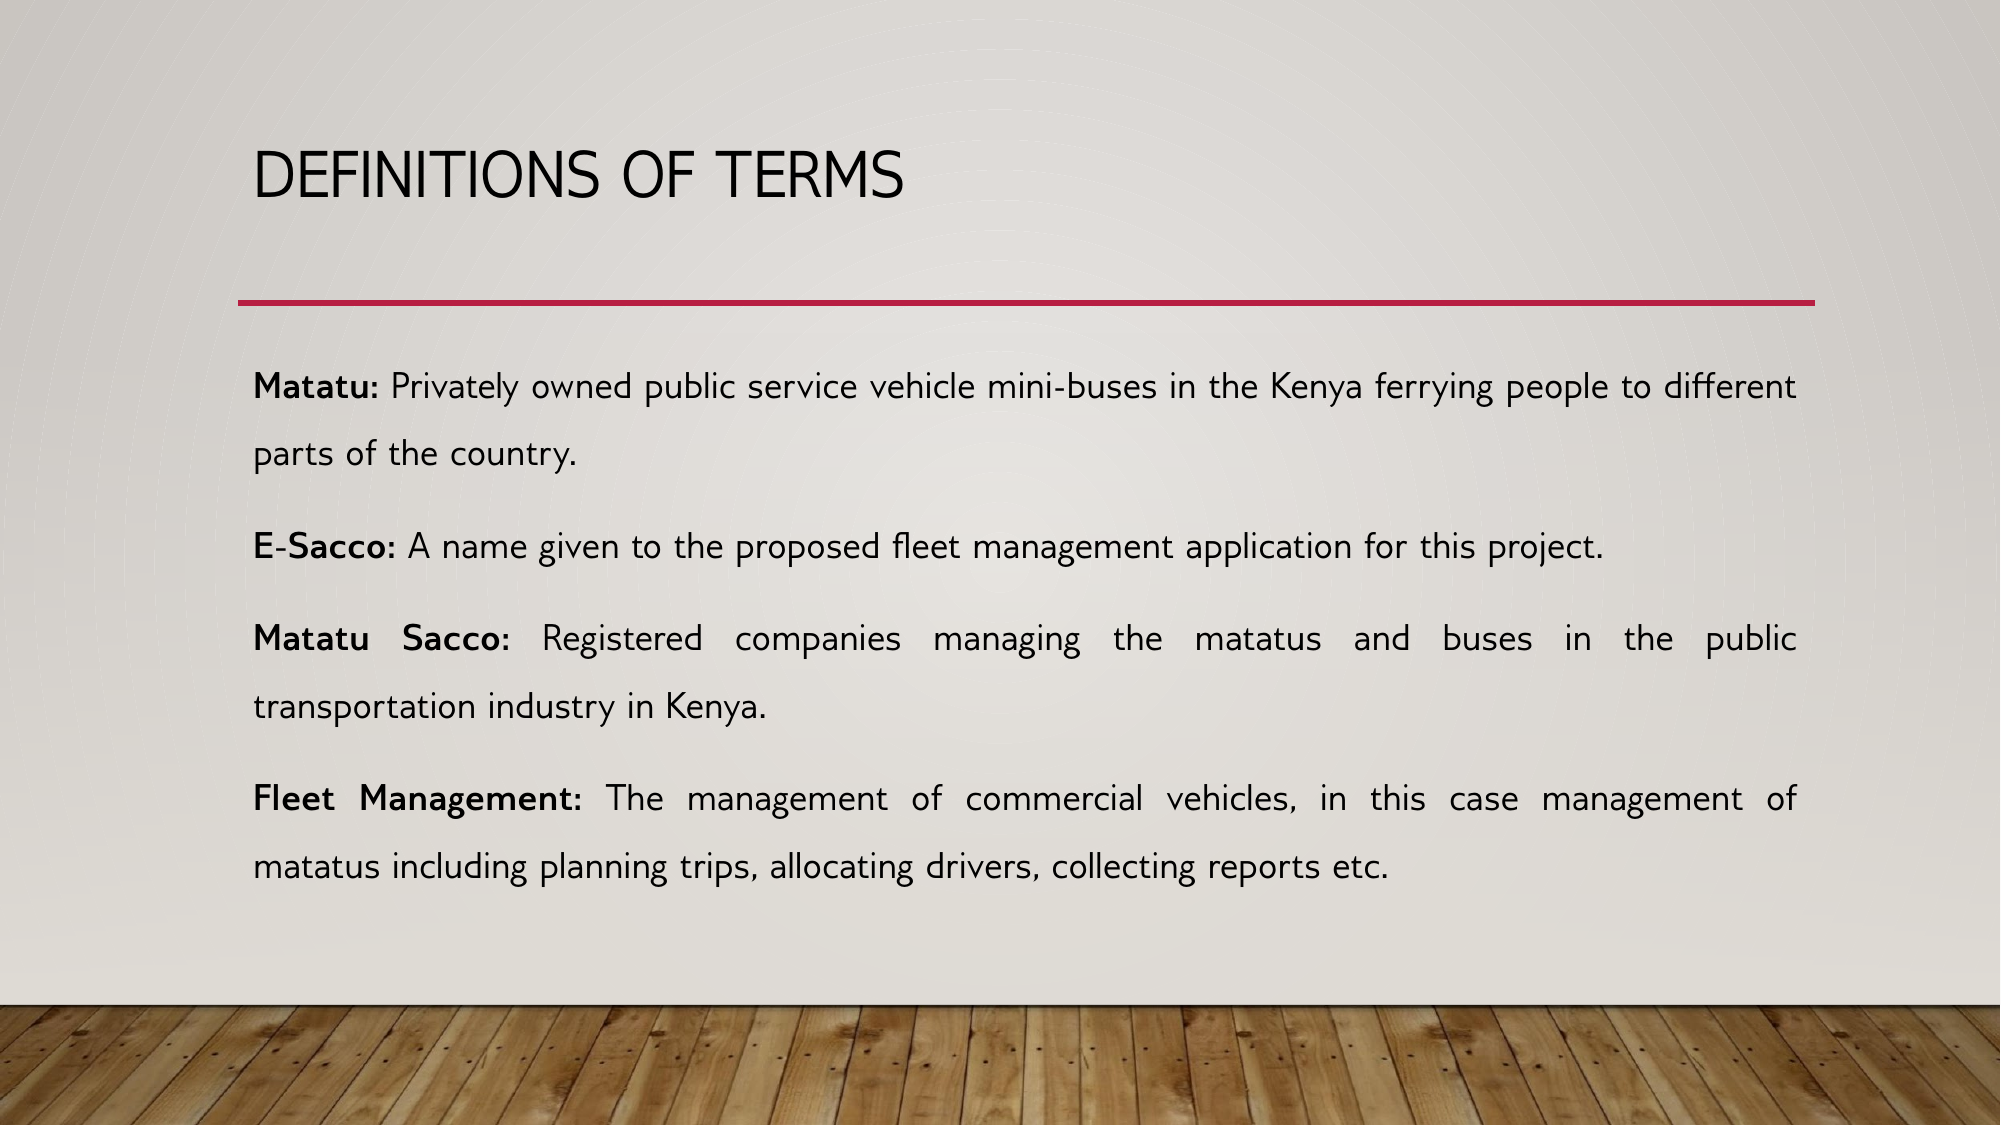

# DEFINITIONS OF TERMS
Matatu: Privately owned public service vehicle mini-buses in the Kenya ferrying people to different parts of the country.
E-Sacco: A name given to the proposed fleet management application for this project.
Matatu Sacco: Registered companies managing the matatus and buses in the public transportation industry in Kenya.
Fleet Management: The management of commercial vehicles, in this case management of matatus including planning trips, allocating drivers, collecting reports etc.